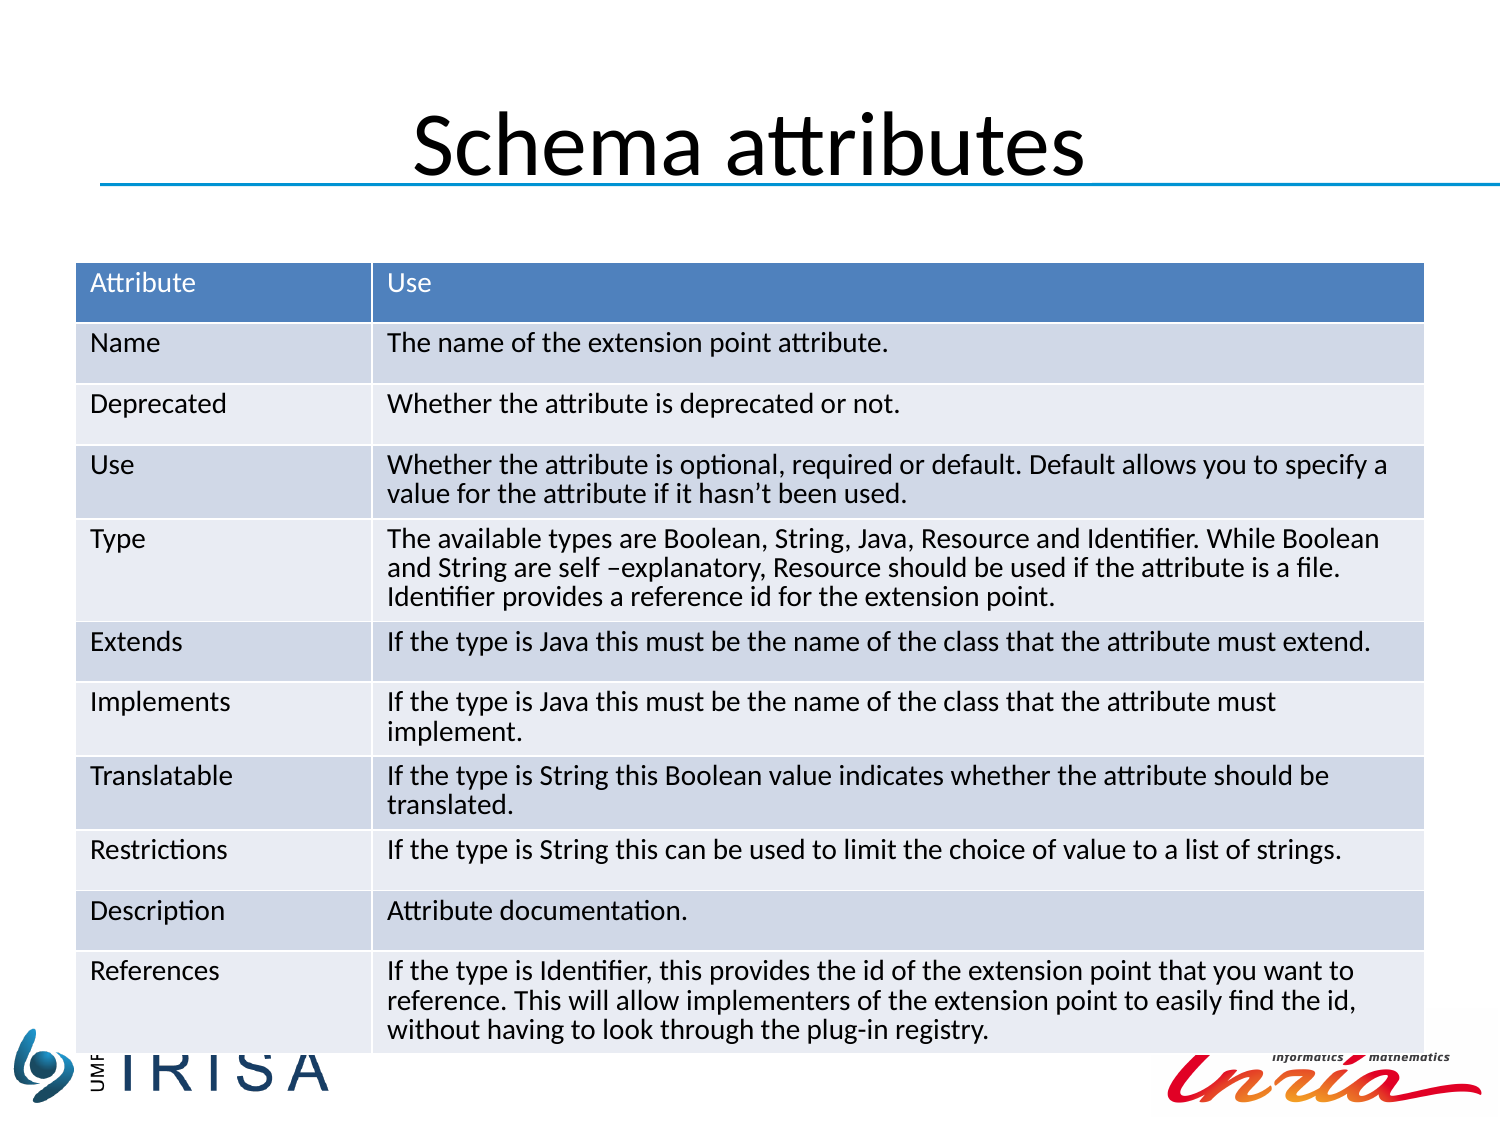

# Schema attributes
| Attribute | Use |
| --- | --- |
| Name | The name of the extension point attribute. |
| Deprecated | Whether the attribute is deprecated or not. |
| Use | Whether the attribute is optional, required or default. Default allows you to specify a value for the attribute if it hasn’t been used. |
| Type | The available types are Boolean, String, Java, Resource and Identifier. While Boolean and String are self –explanatory, Resource should be used if the attribute is a file. Identifier provides a reference id for the extension point. |
| Extends | If the type is Java this must be the name of the class that the attribute must extend. |
| Implements | If the type is Java this must be the name of the class that the attribute must implement. |
| Translatable | If the type is String this Boolean value indicates whether the attribute should be translated. |
| Restrictions | If the type is String this can be used to limit the choice of value to a list of strings. |
| Description | Attribute documentation. |
| References | If the type is Identifier, this provides the id of the extension point that you want to reference. This will allow implementers of the extension point to easily find the id, without having to look through the plug-in registry. |